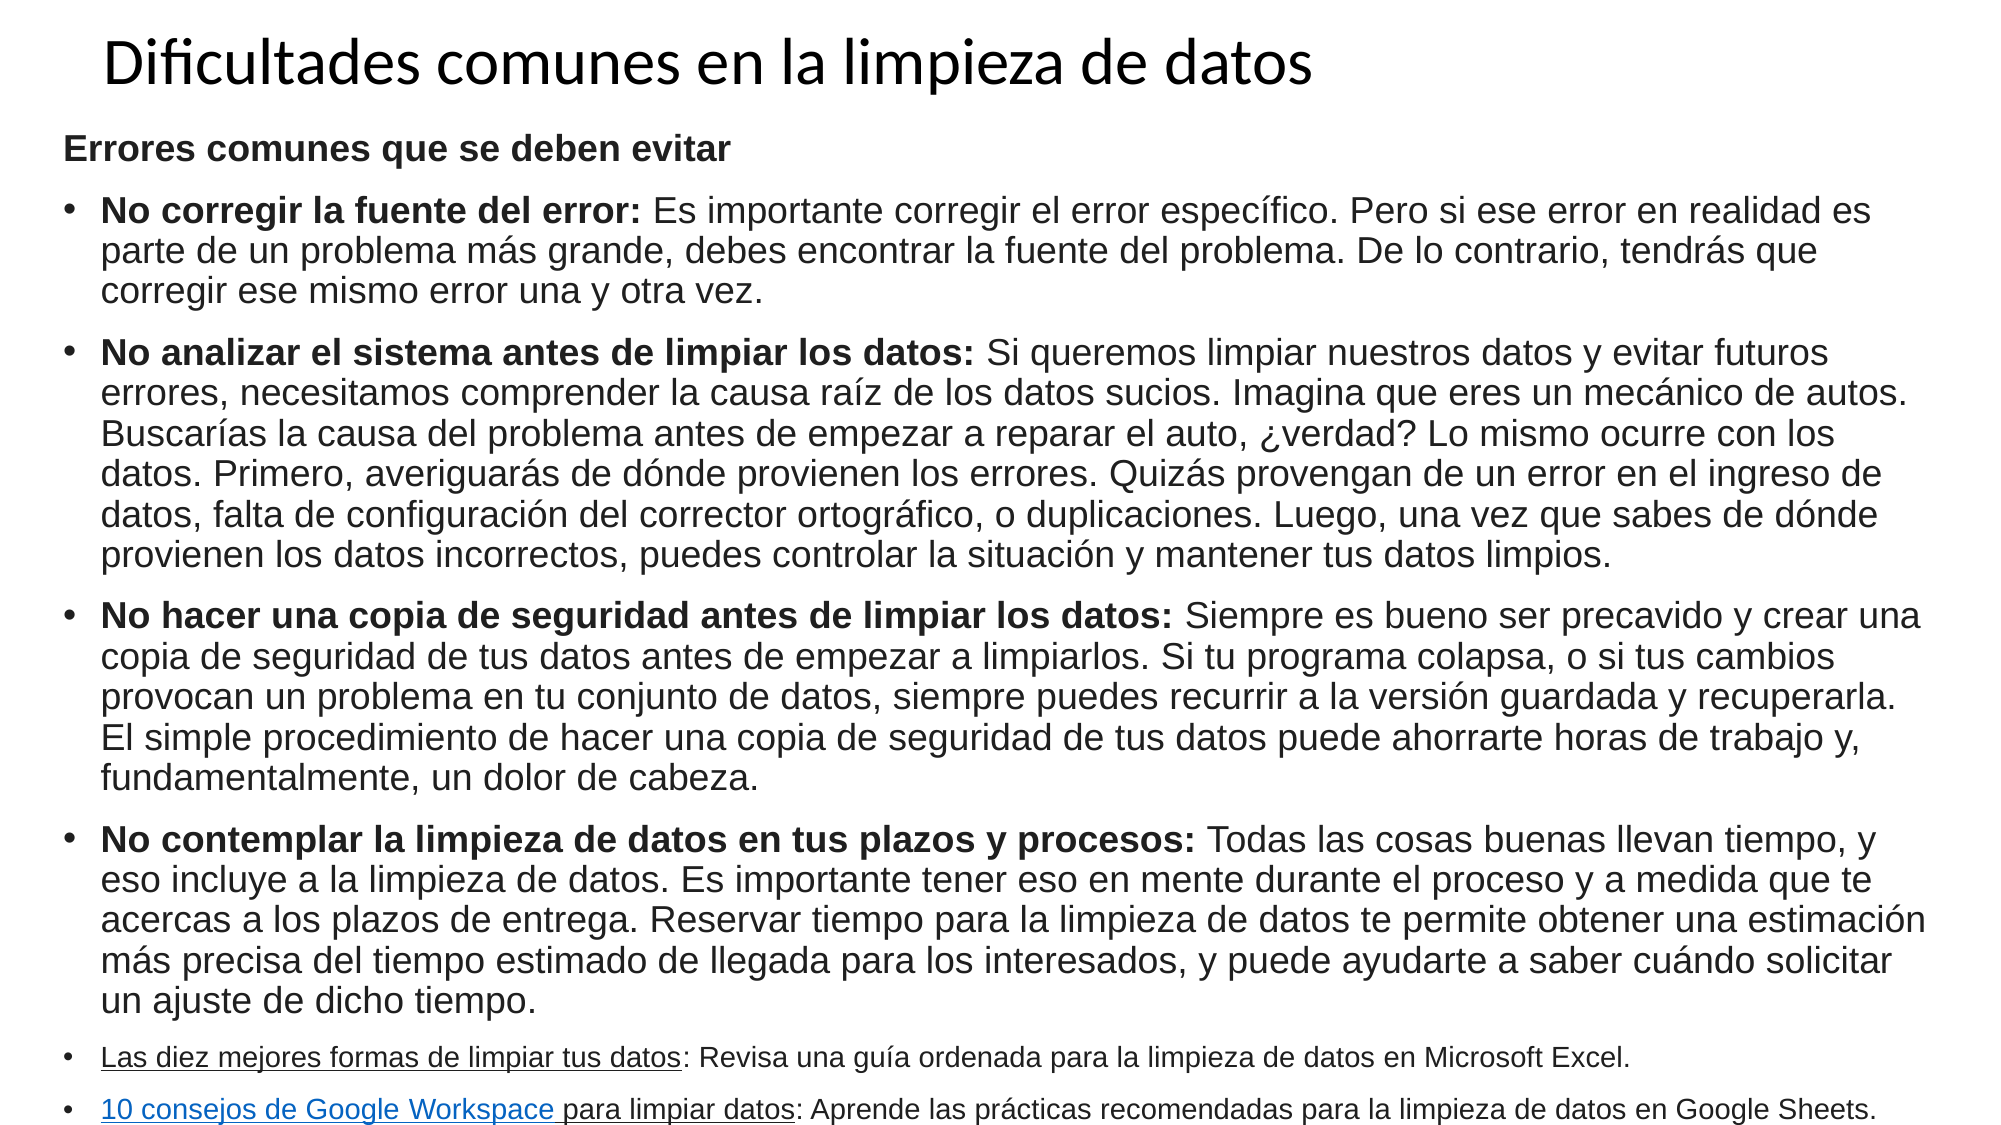

# Dificultades comunes en la limpieza de datos
Errores comunes que se deben evitar
No corregir la fuente del error: Es importante corregir el error específico. Pero si ese error en realidad es parte de un problema más grande, debes encontrar la fuente del problema. De lo contrario, tendrás que corregir ese mismo error una y otra vez.
No analizar el sistema antes de limpiar los datos: Si queremos limpiar nuestros datos y evitar futuros errores, necesitamos comprender la causa raíz de los datos sucios. Imagina que eres un mecánico de autos. Buscarías la causa del problema antes de empezar a reparar el auto, ¿verdad? Lo mismo ocurre con los datos. Primero, averiguarás de dónde provienen los errores. Quizás provengan de un error en el ingreso de datos, falta de configuración del corrector ortográfico, o duplicaciones. Luego, una vez que sabes de dónde provienen los datos incorrectos, puedes controlar la situación y mantener tus datos limpios.
No hacer una copia de seguridad antes de limpiar los datos: Siempre es bueno ser precavido y crear una copia de seguridad de tus datos antes de empezar a limpiarlos. Si tu programa colapsa, o si tus cambios provocan un problema en tu conjunto de datos, siempre puedes recurrir a la versión guardada y recuperarla. El simple procedimiento de hacer una copia de seguridad de tus datos puede ahorrarte horas de trabajo y, fundamentalmente, un dolor de cabeza.
No contemplar la limpieza de datos en tus plazos y procesos: Todas las cosas buenas llevan tiempo, y eso incluye a la limpieza de datos. Es importante tener eso en mente durante el proceso y a medida que te acercas a los plazos de entrega. Reservar tiempo para la limpieza de datos te permite obtener una estimación más precisa del tiempo estimado de llegada para los interesados, y puede ayudarte a saber cuándo solicitar un ajuste de dicho tiempo.
Las diez mejores formas de limpiar tus datos: Revisa una guía ordenada para la limpieza de datos en Microsoft Excel.
10 consejos de Google Workspace para limpiar datos: Aprende las prácticas recomendadas para la limpieza de datos en Google Sheets.